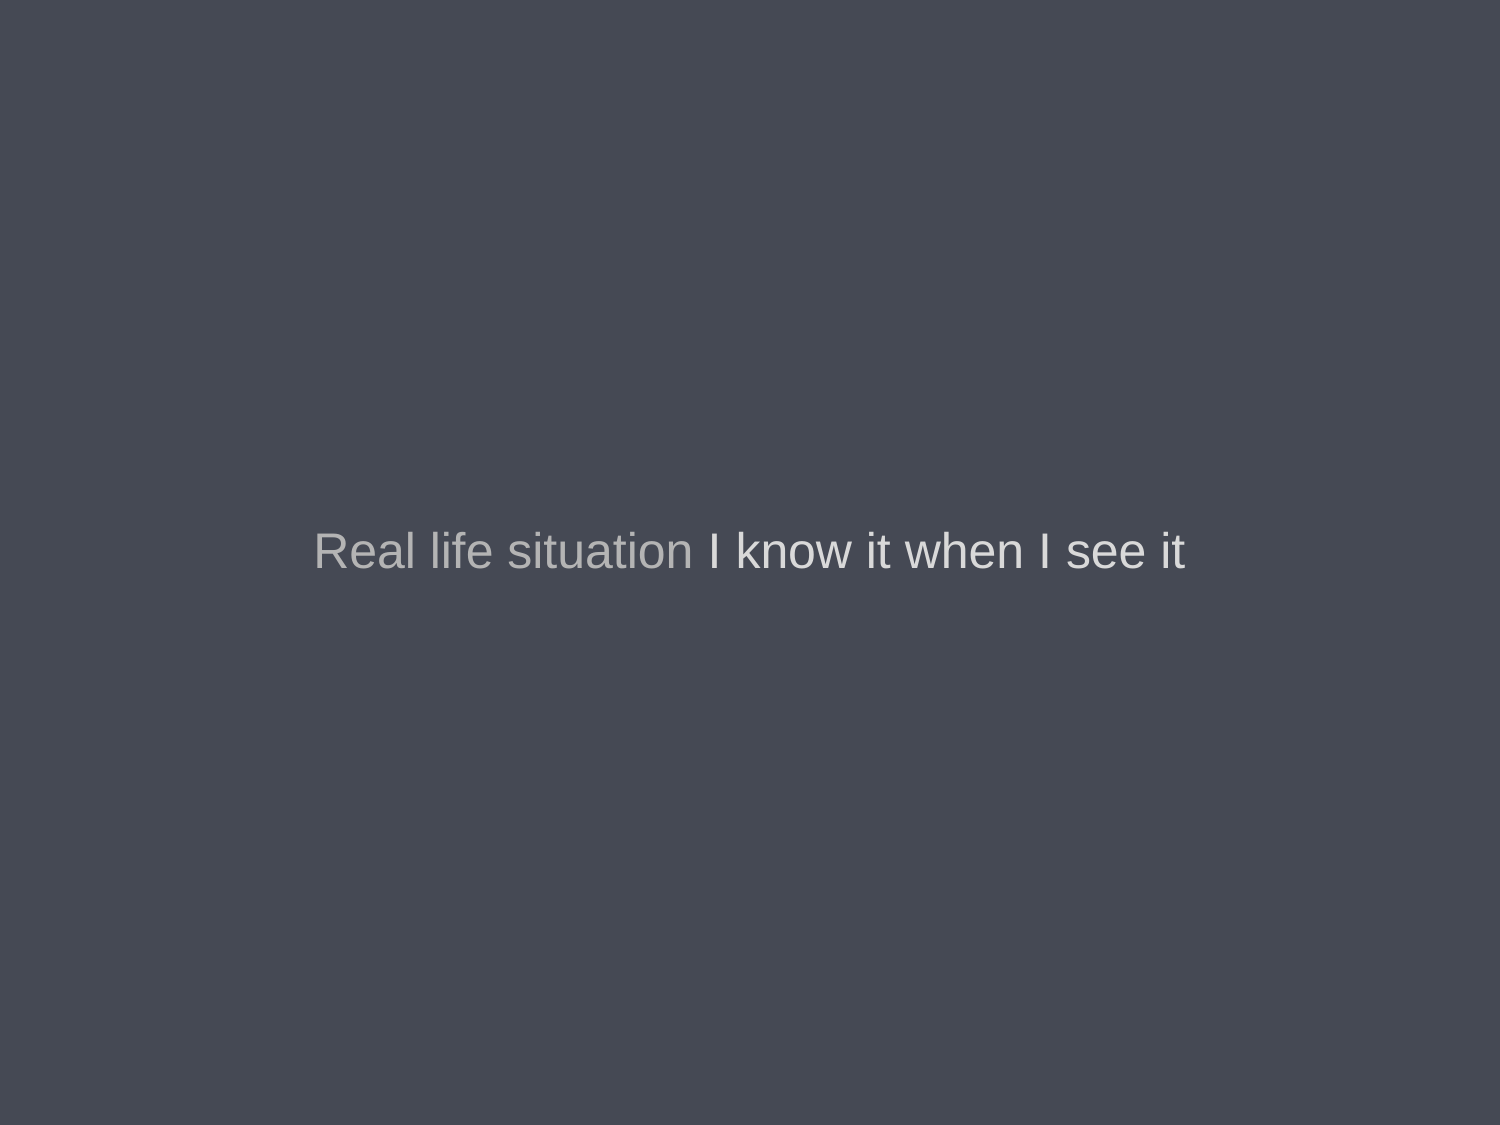

Real life situation I know it when I see it